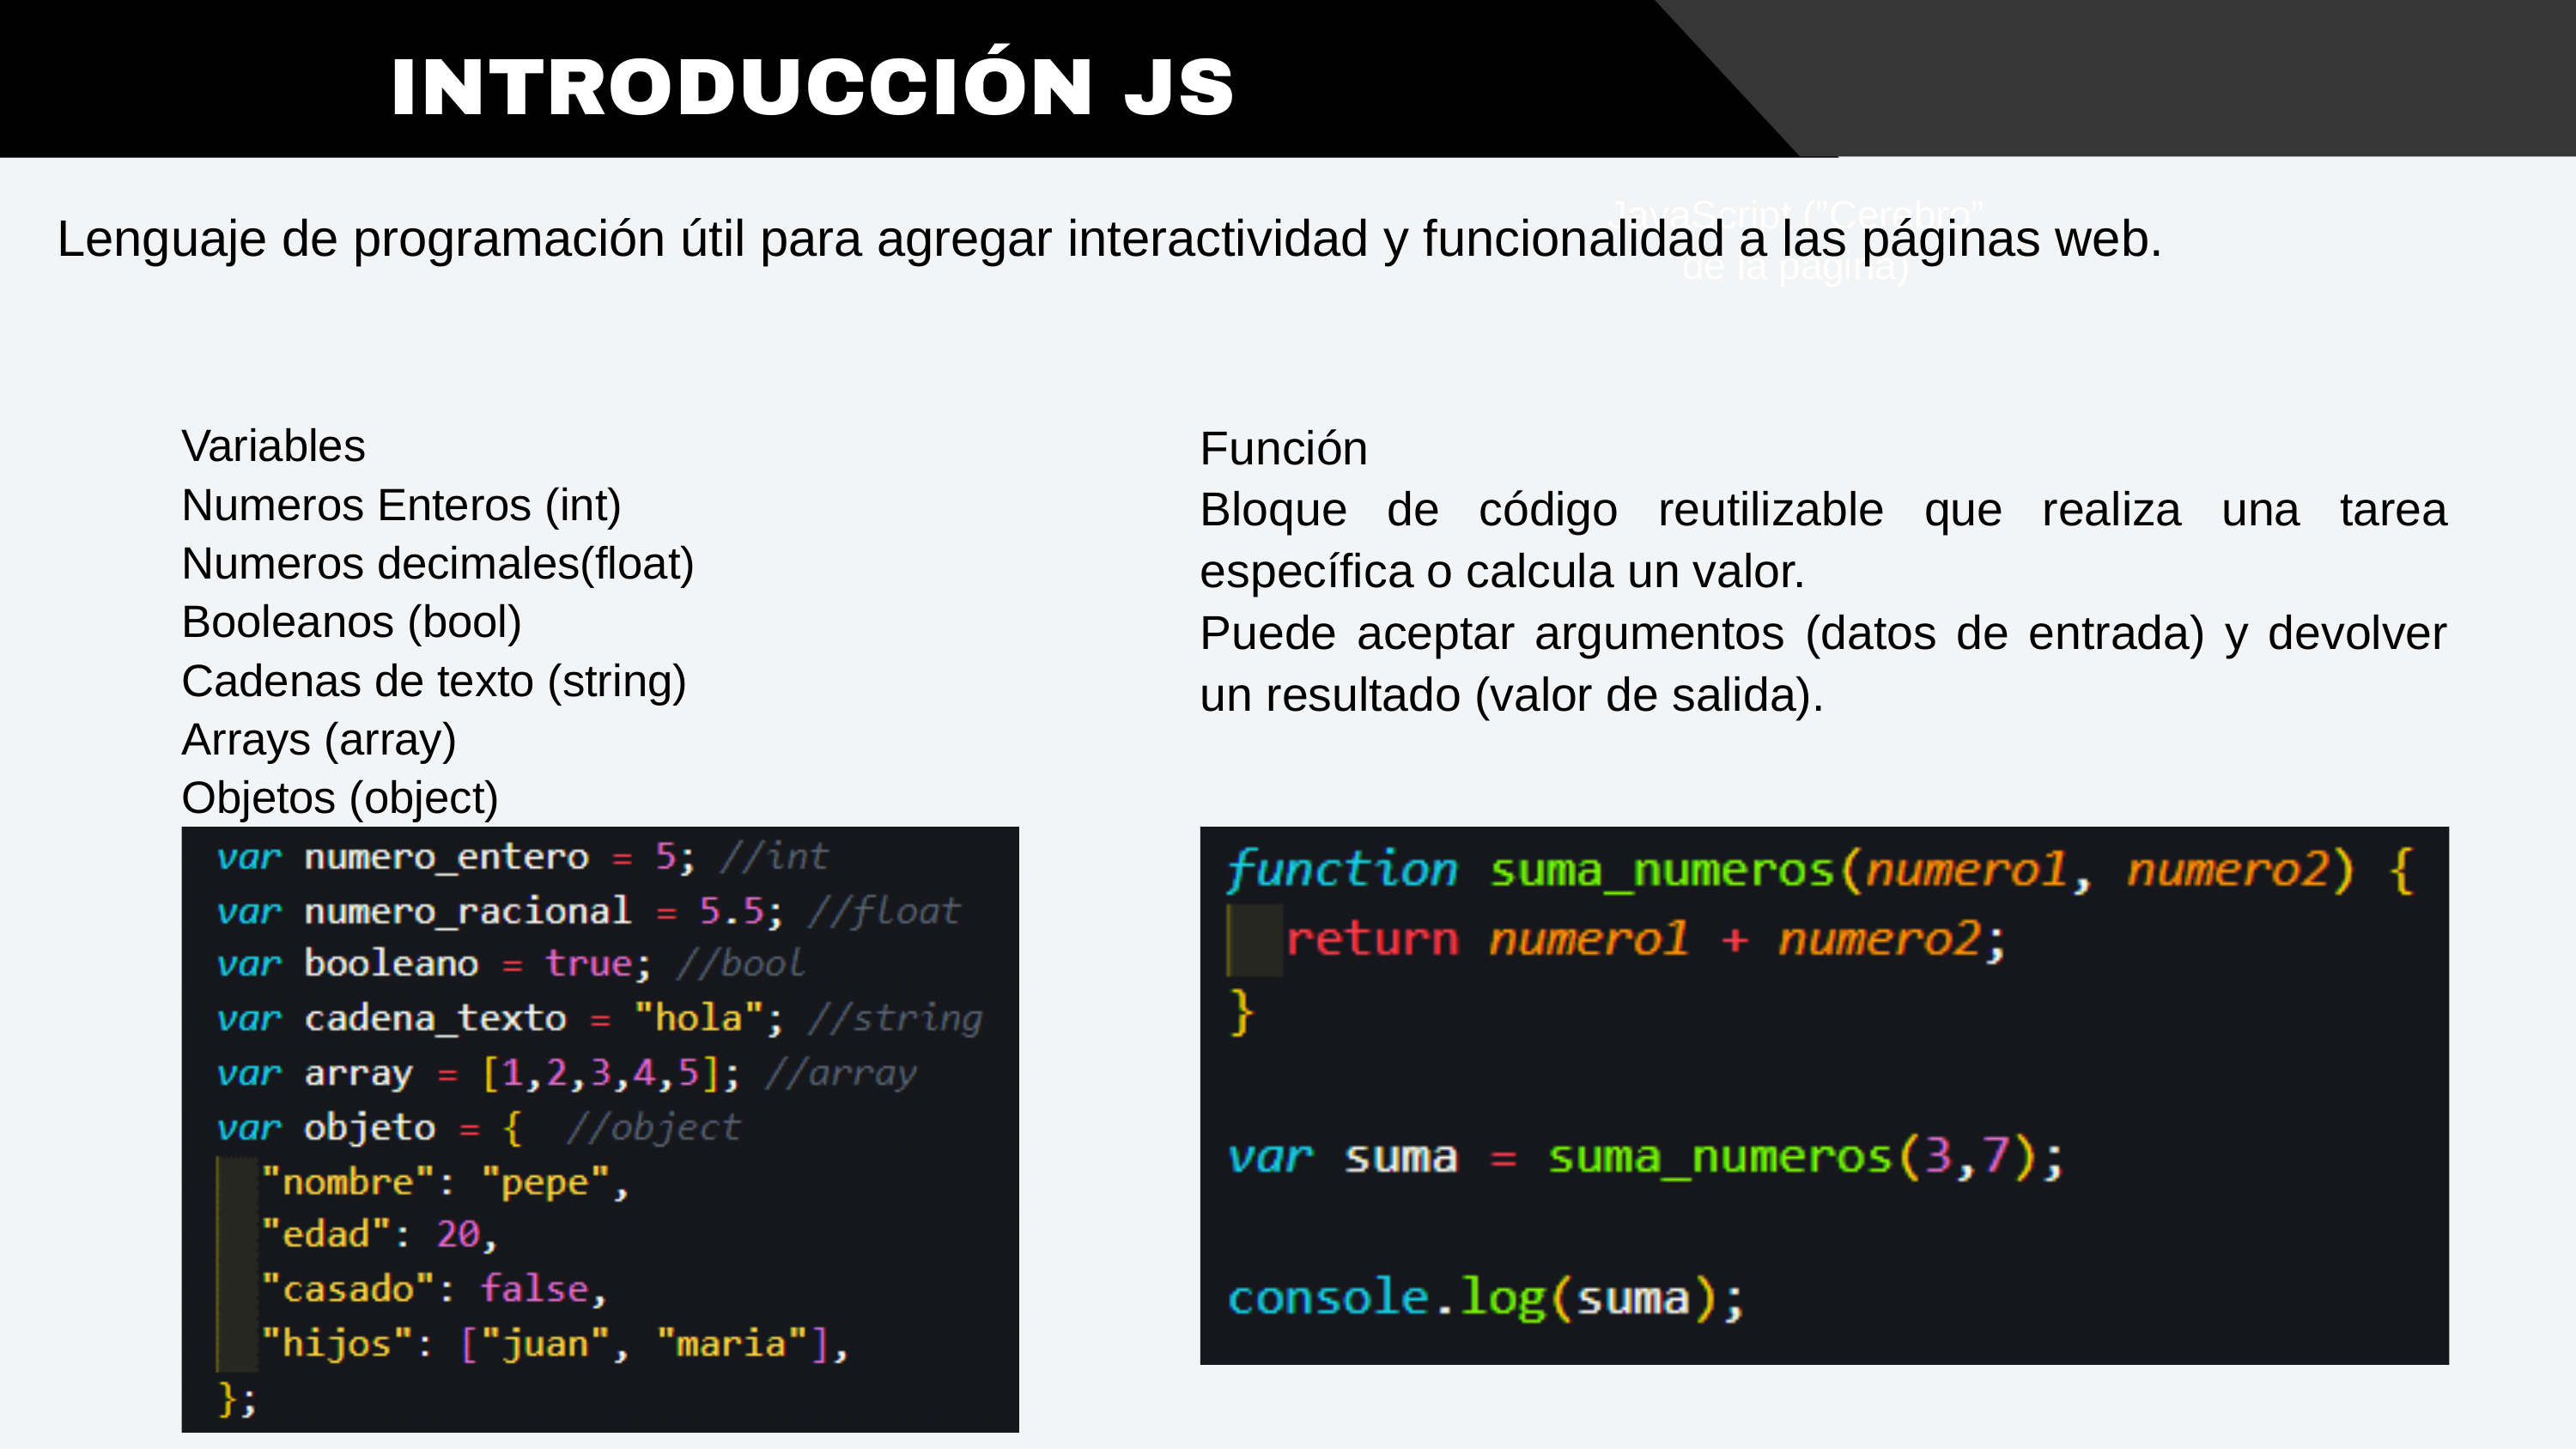

INTRODUCCIÓN JS

JavaScript (”Cerebro” de la página)
Lenguaje de programación útil para agregar interactividad y funcionalidad a las páginas web.

Variables
Numeros Enteros (int)
Numeros decimales(float)
Booleanos (bool)
Cadenas de texto (string)
Arrays (array)
Objetos (object)
Función
Bloque de código reutilizable que realiza una tarea específica o calcula un valor.
Puede aceptar argumentos (datos de entrada) y devolver un resultado (valor de salida).